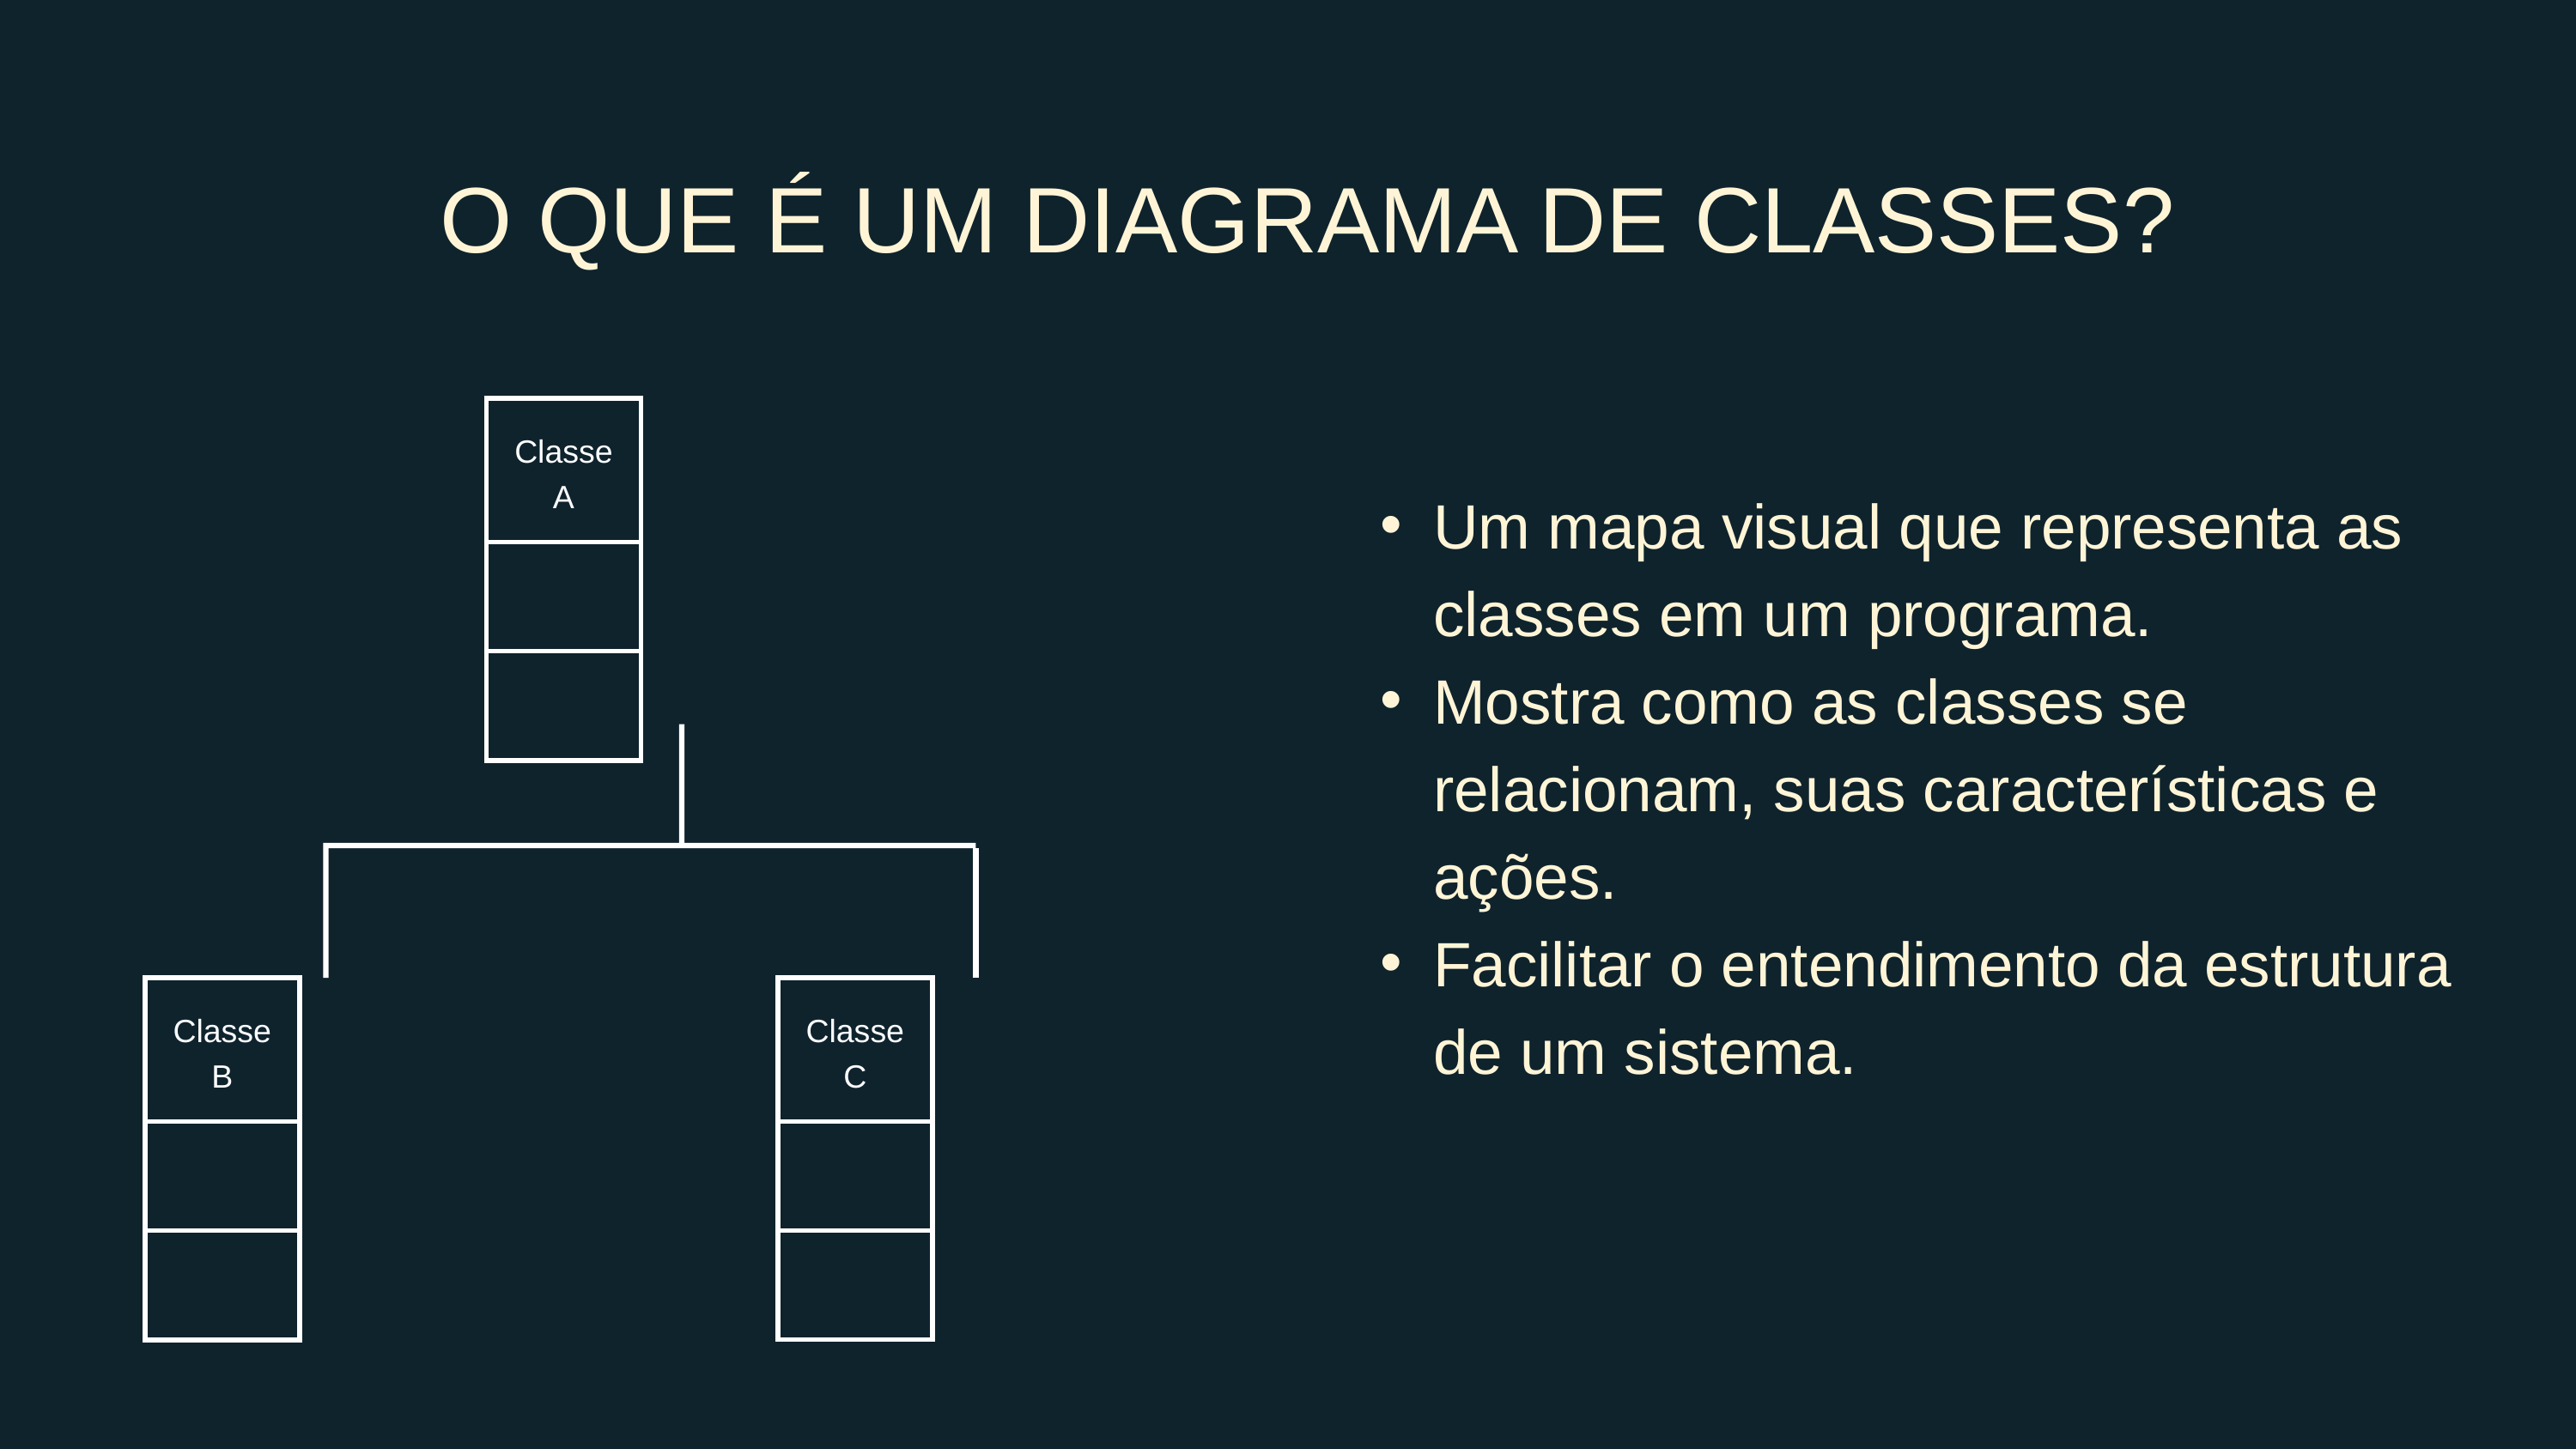

O QUE É UM DIAGRAMA DE CLASSES?
| ClasseA |
| --- |
|  |
|  |
Um mapa visual que representa as classes em um programa.
Mostra como as classes se relacionam, suas características e ações.
Facilitar o entendimento da estrutura de um sistema.

| ClasseC |
| --- |
|  |
|  |
| ClasseB |
| --- |
|  |
|  |